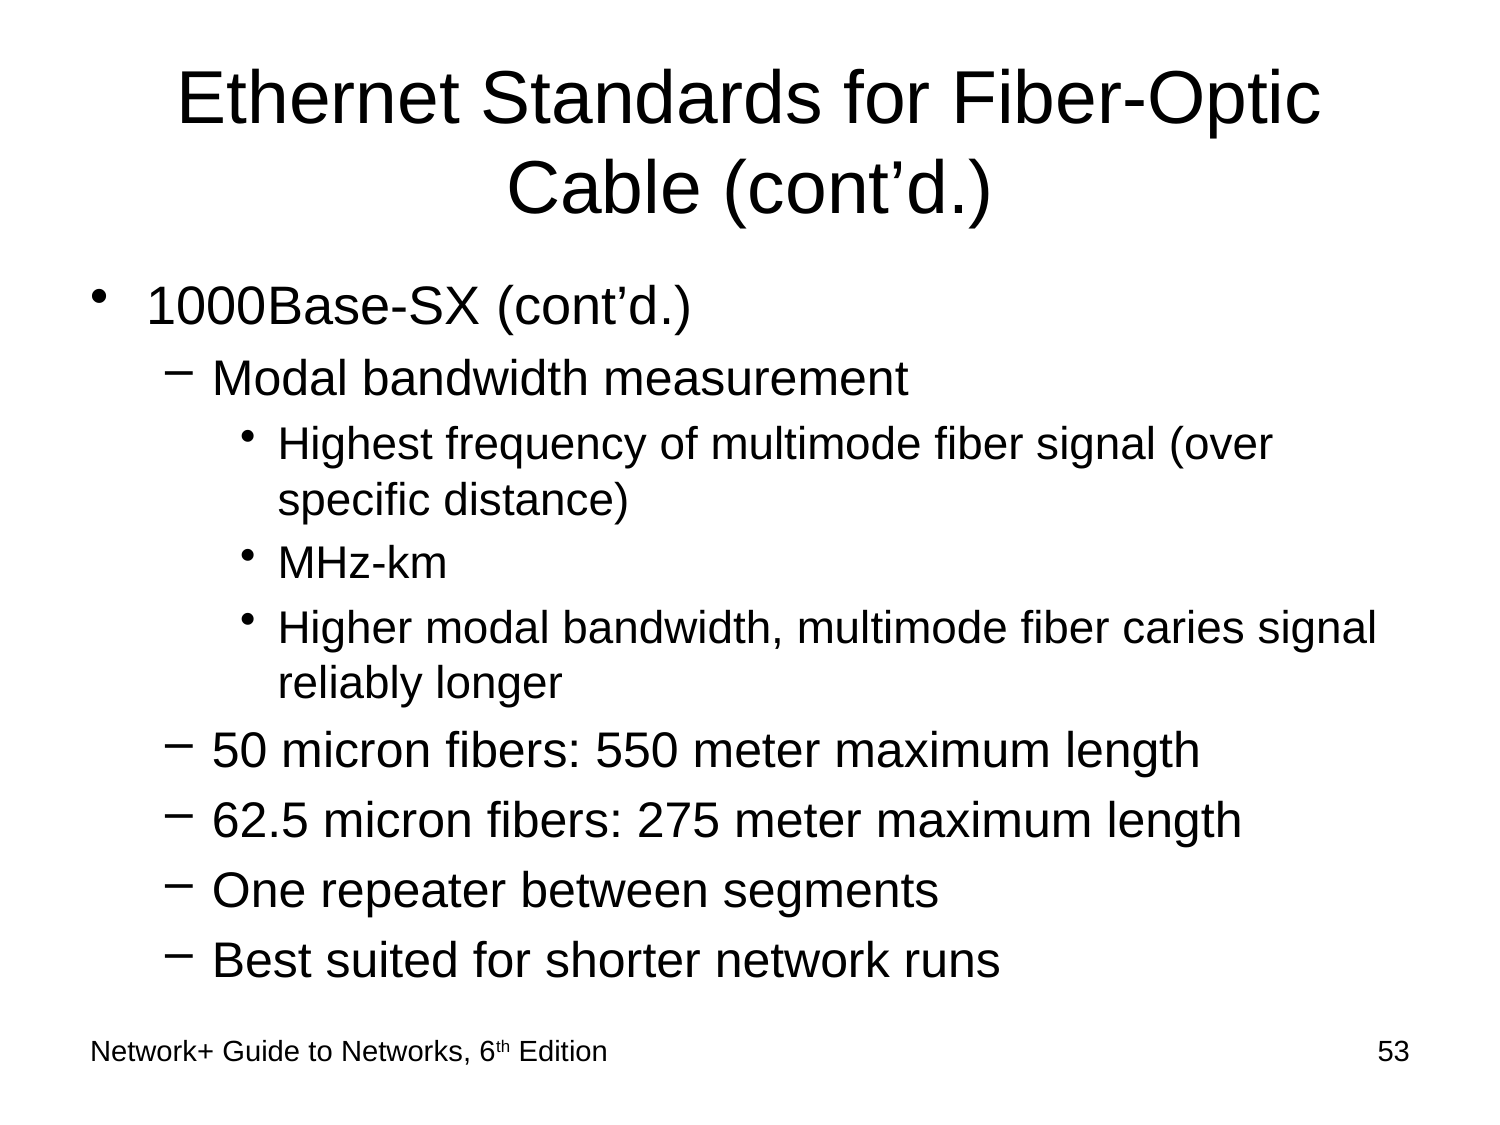

# Ethernet Standards for Fiber-Optic Cable (cont’d.)
1000Base-SX (cont’d.)
Modal bandwidth measurement
Highest frequency of multimode fiber signal (over specific distance)
MHz-km
Higher modal bandwidth, multimode fiber caries signal reliably longer
50 micron fibers: 550 meter maximum length
62.5 micron fibers: 275 meter maximum length
One repeater between segments
Best suited for shorter network runs
Network+ Guide to Networks, 6th Edition
53